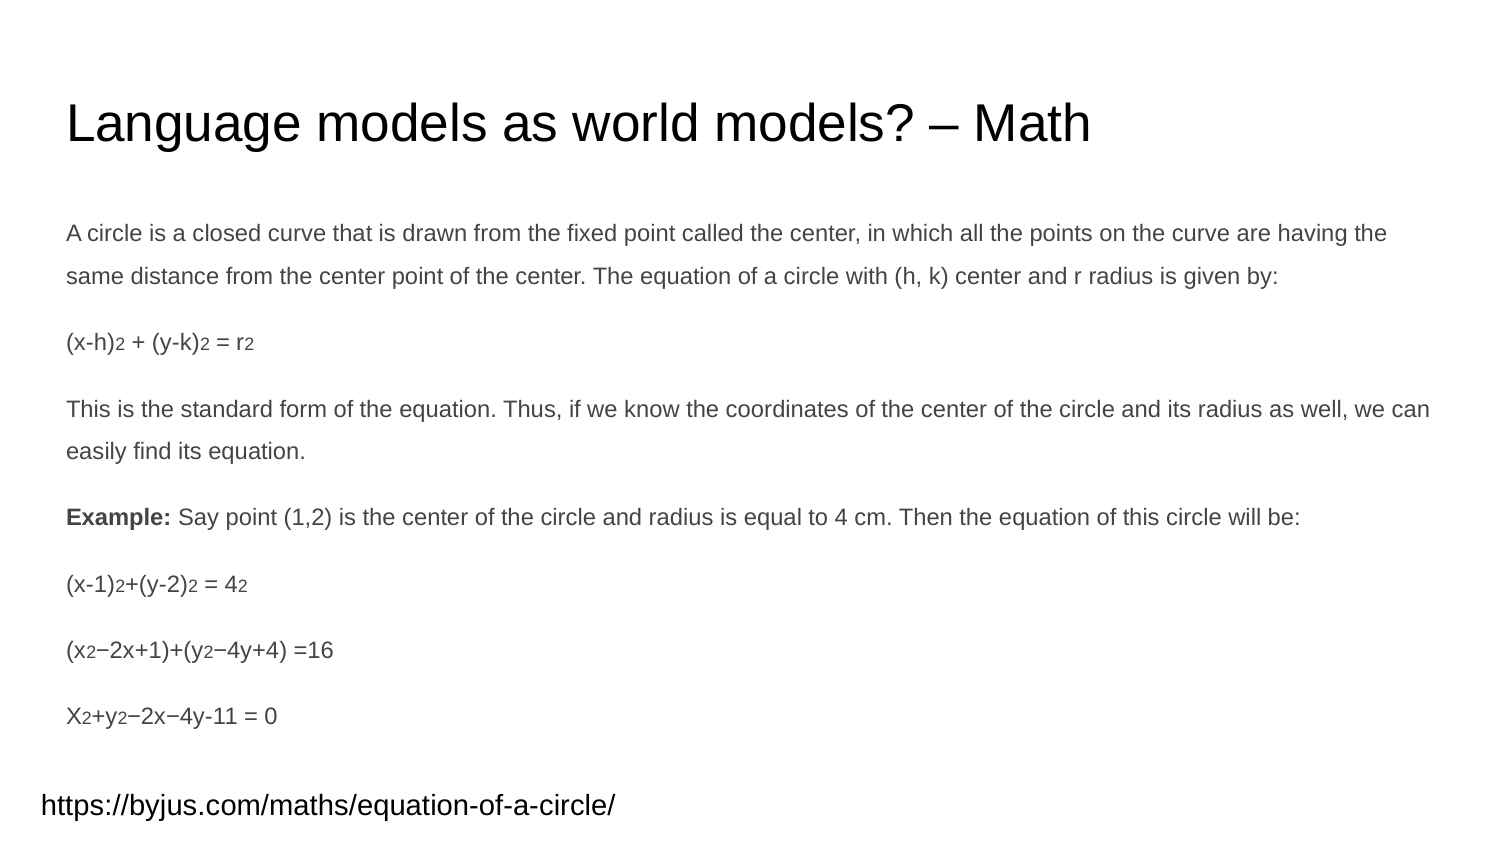

# Language models as world models? – Math
A circle is a closed curve that is drawn from the fixed point called the center, in which all the points on the curve are having the same distance from the center point of the center. The equation of a circle with (h, k) center and r radius is given by:
(x-h)2 + (y-k)2 = r2
This is the standard form of the equation. Thus, if we know the coordinates of the center of the circle and its radius as well, we can easily find its equation.
Example: Say point (1,2) is the center of the circle and radius is equal to 4 cm. Then the equation of this circle will be:
(x-1)2+(y-2)2 = 42
(x2−2x+1)+(y2−4y+4) =16
X2+y2−2x−4y-11 = 0
https://byjus.com/maths/equation-of-a-circle/